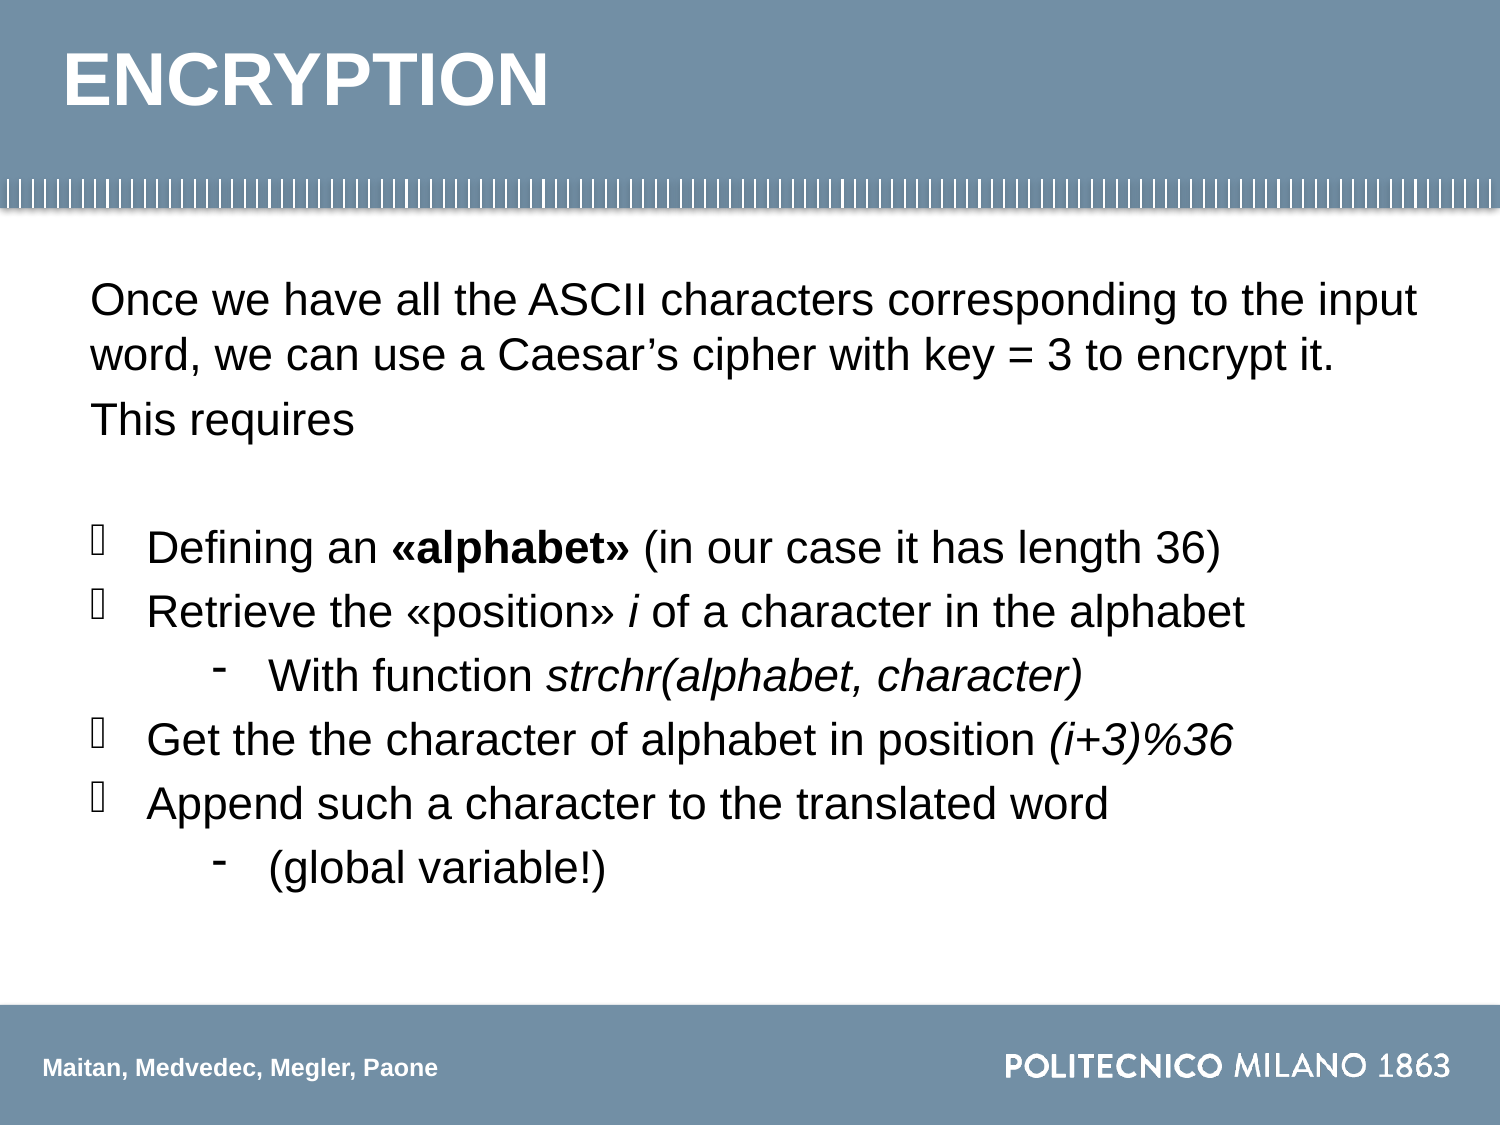

# ENCRYPTION
Once we have all the ASCII characters corresponding to the input word, we can use a Caesar’s cipher with key = 3 to encrypt it.
This requires

Defining an «alphabet» (in our case it has length 36)
Retrieve the «position» i of a character in the alphabet
With function strchr(alphabet, character)
Get the the character of alphabet in position (i+3)%36
Append such a character to the translated word
(global variable!)